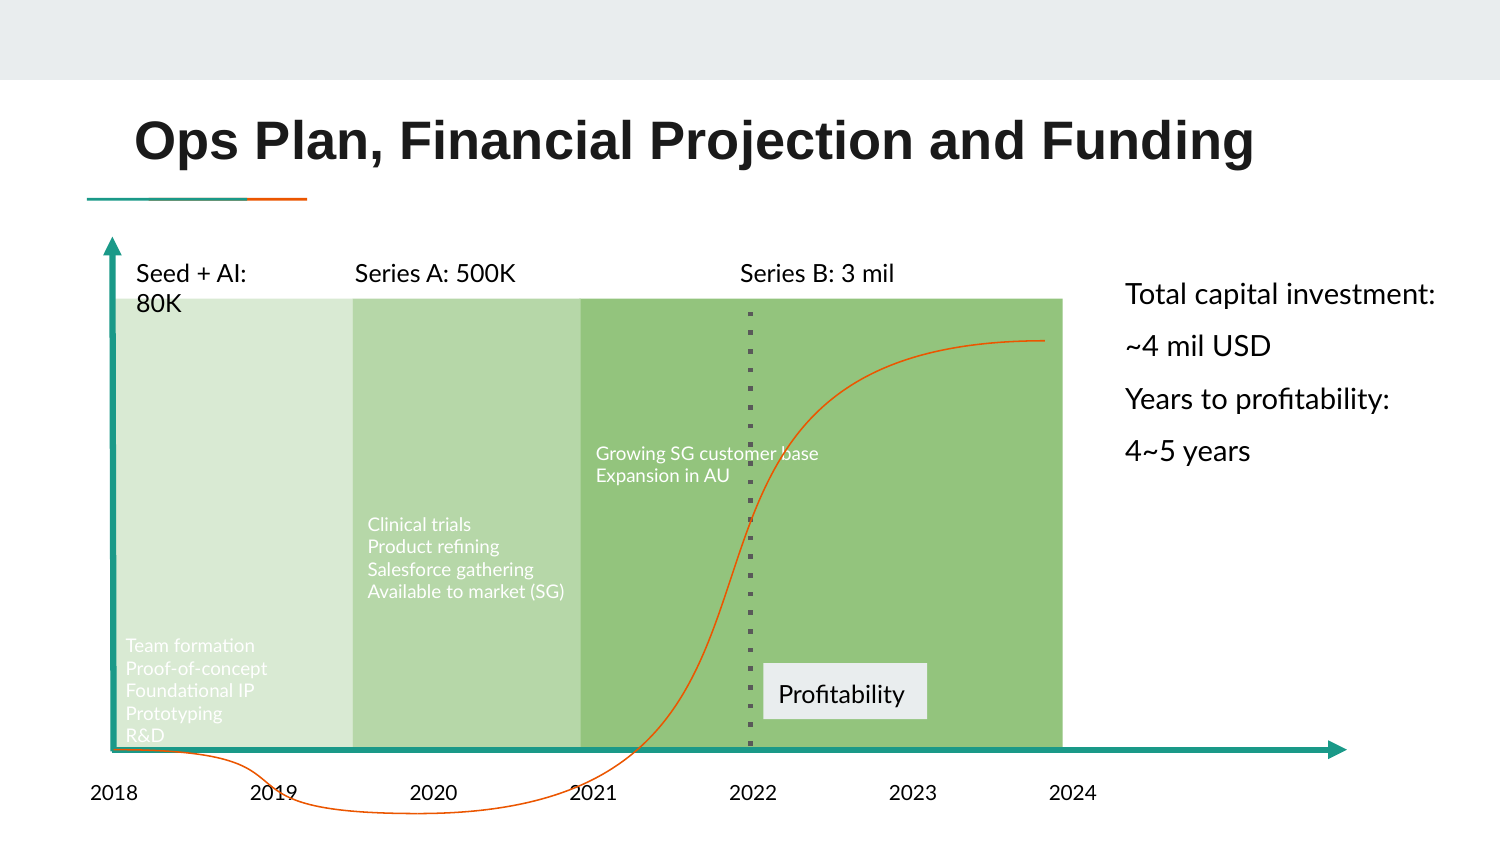

# Ops Plan, Financial Projection and Funding
Seed + AI: 80K
Series A: 500K
Series B: 3 mil
Total capital investment: ~4 mil USD
Years to profitability:
4~5 years

Growing SG customer base
Expansion in AU
Clinical trials
Product refining
Salesforce gathering
Available to market (SG)
Team formation
Proof-of-concept
Foundational IP
Prototyping
R&D
Profitability
2018
2019
2020
2021
2022
2023
2024